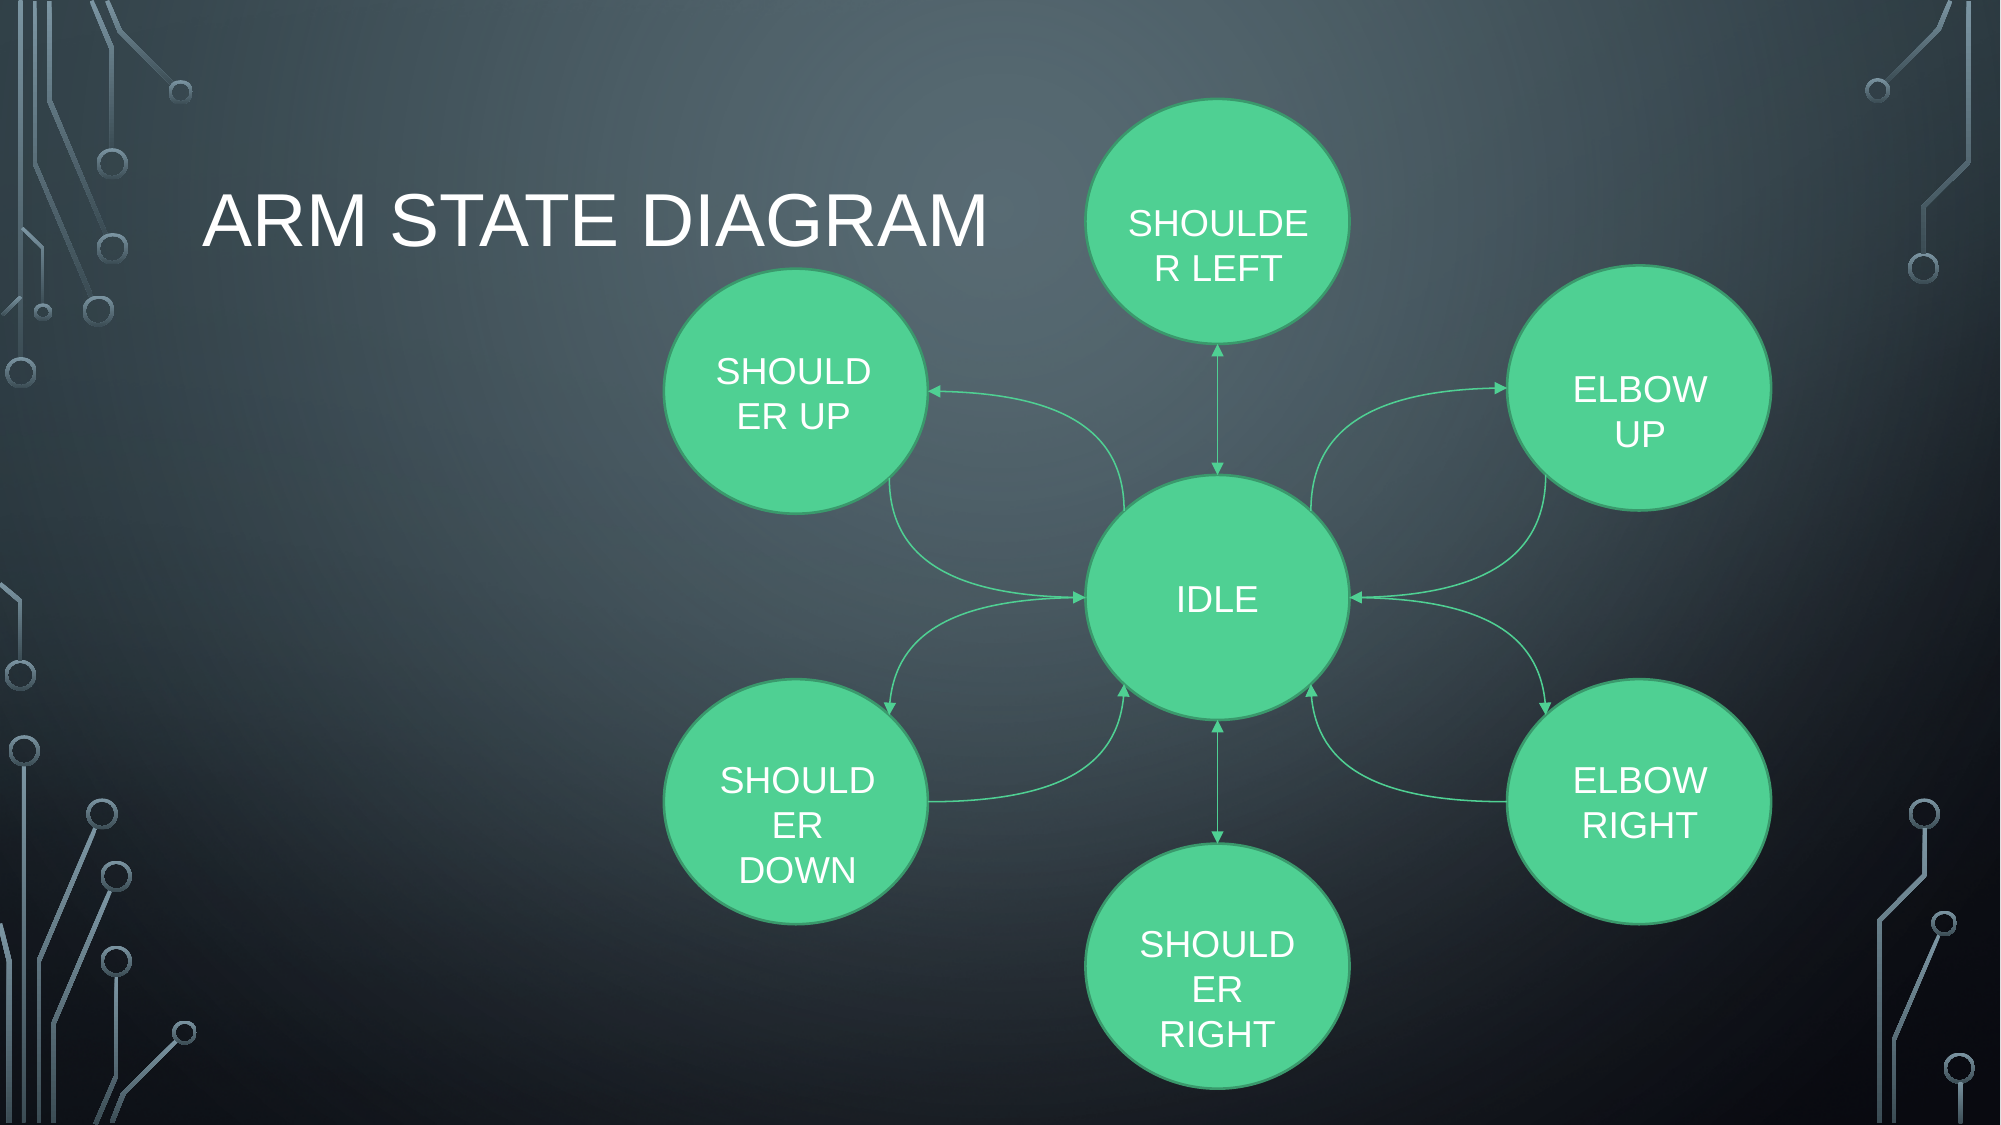

# ARM state diagram
SHOULDER LEFT

SHOULDER UP
ELBOW UP

IDLE

SHOULDER DOWN
ELBOW RIGHT

SHOULDER RIGHT